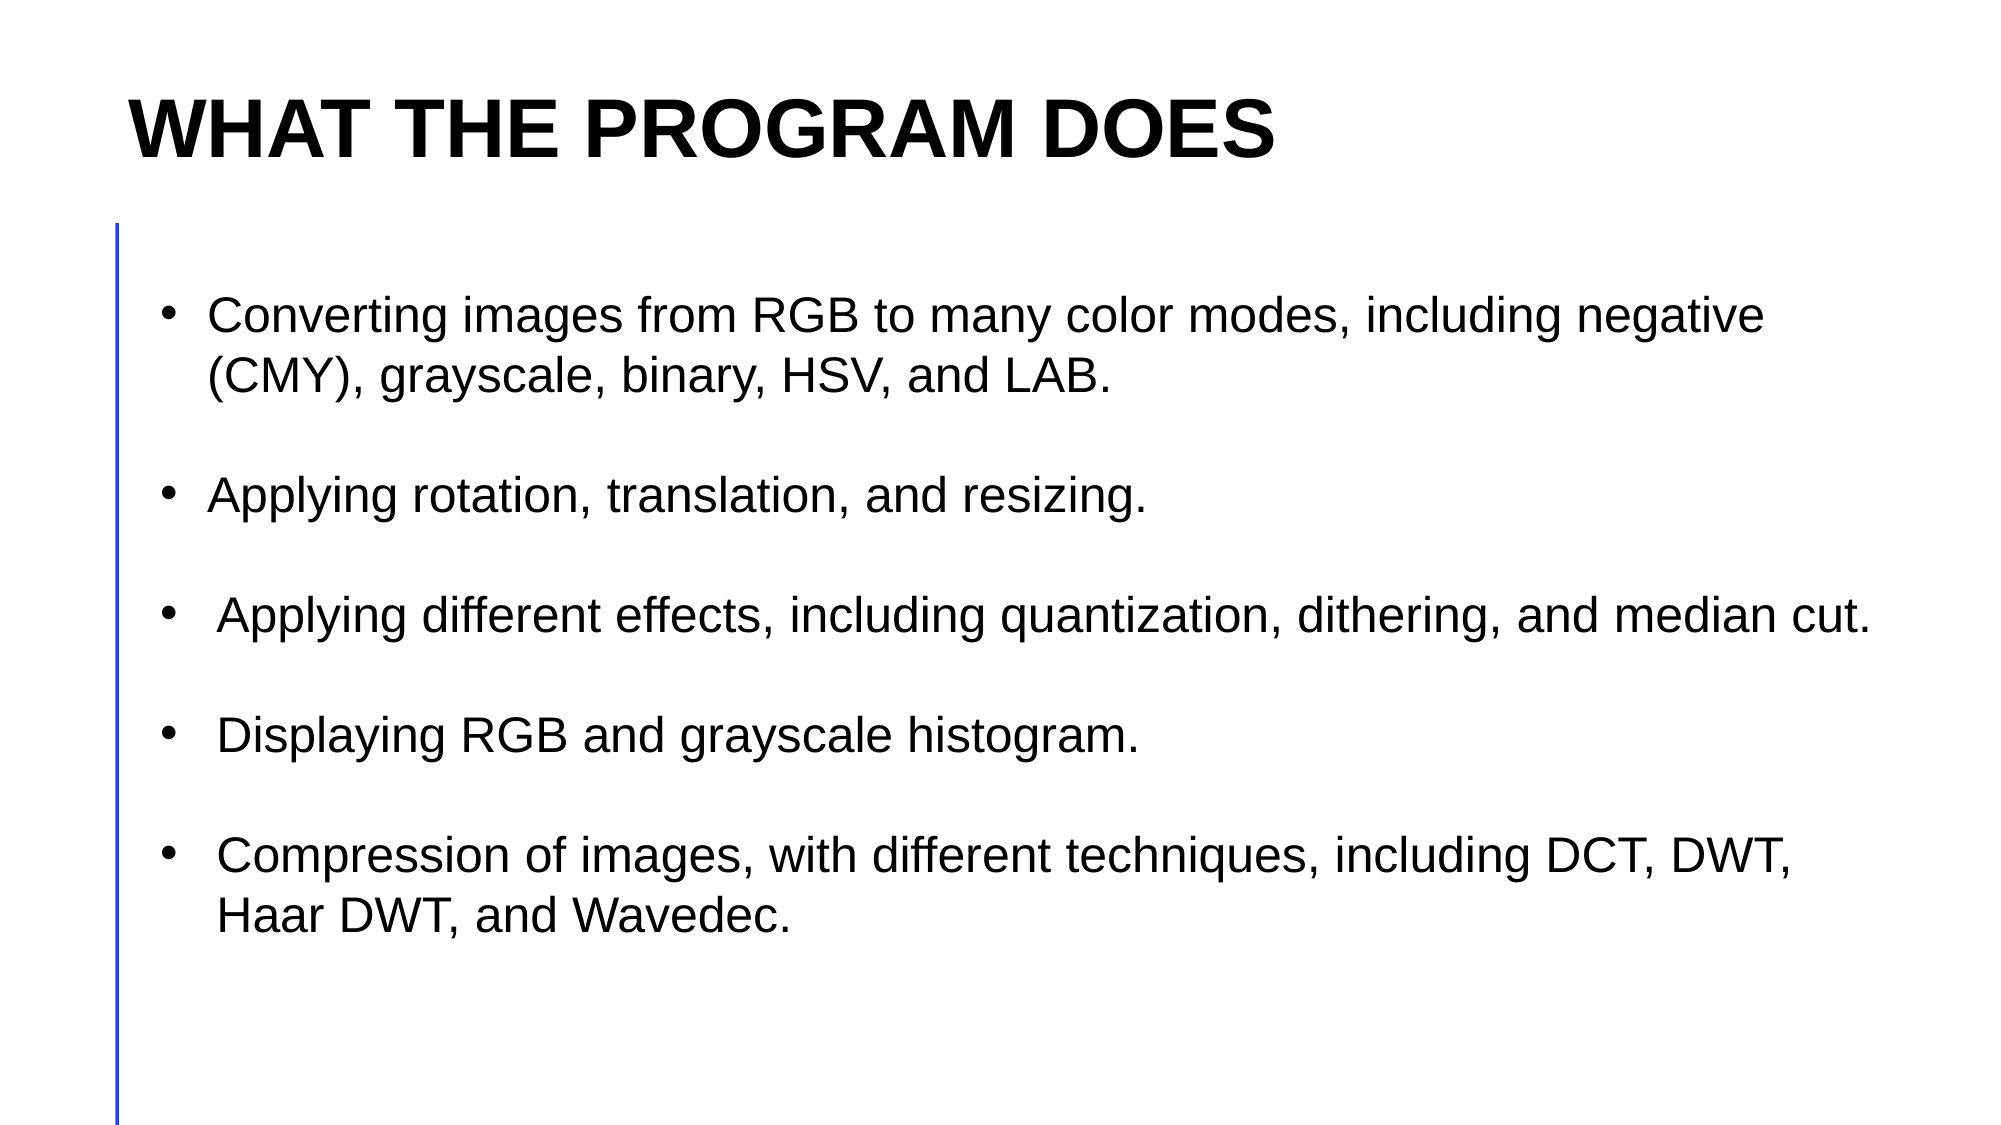

WHAT THE PROGRAM DOES
Converting images from RGB to many color modes, including negative (CMY), grayscale, binary, HSV, and LAB.

Applying rotation, translation, and resizing.

Applying different effects, including quantization, dithering, and median cut.

Displaying RGB and grayscale histogram.

Compression of images, with different techniques, including DCT, DWT, Haar DWT, and Wavedec.